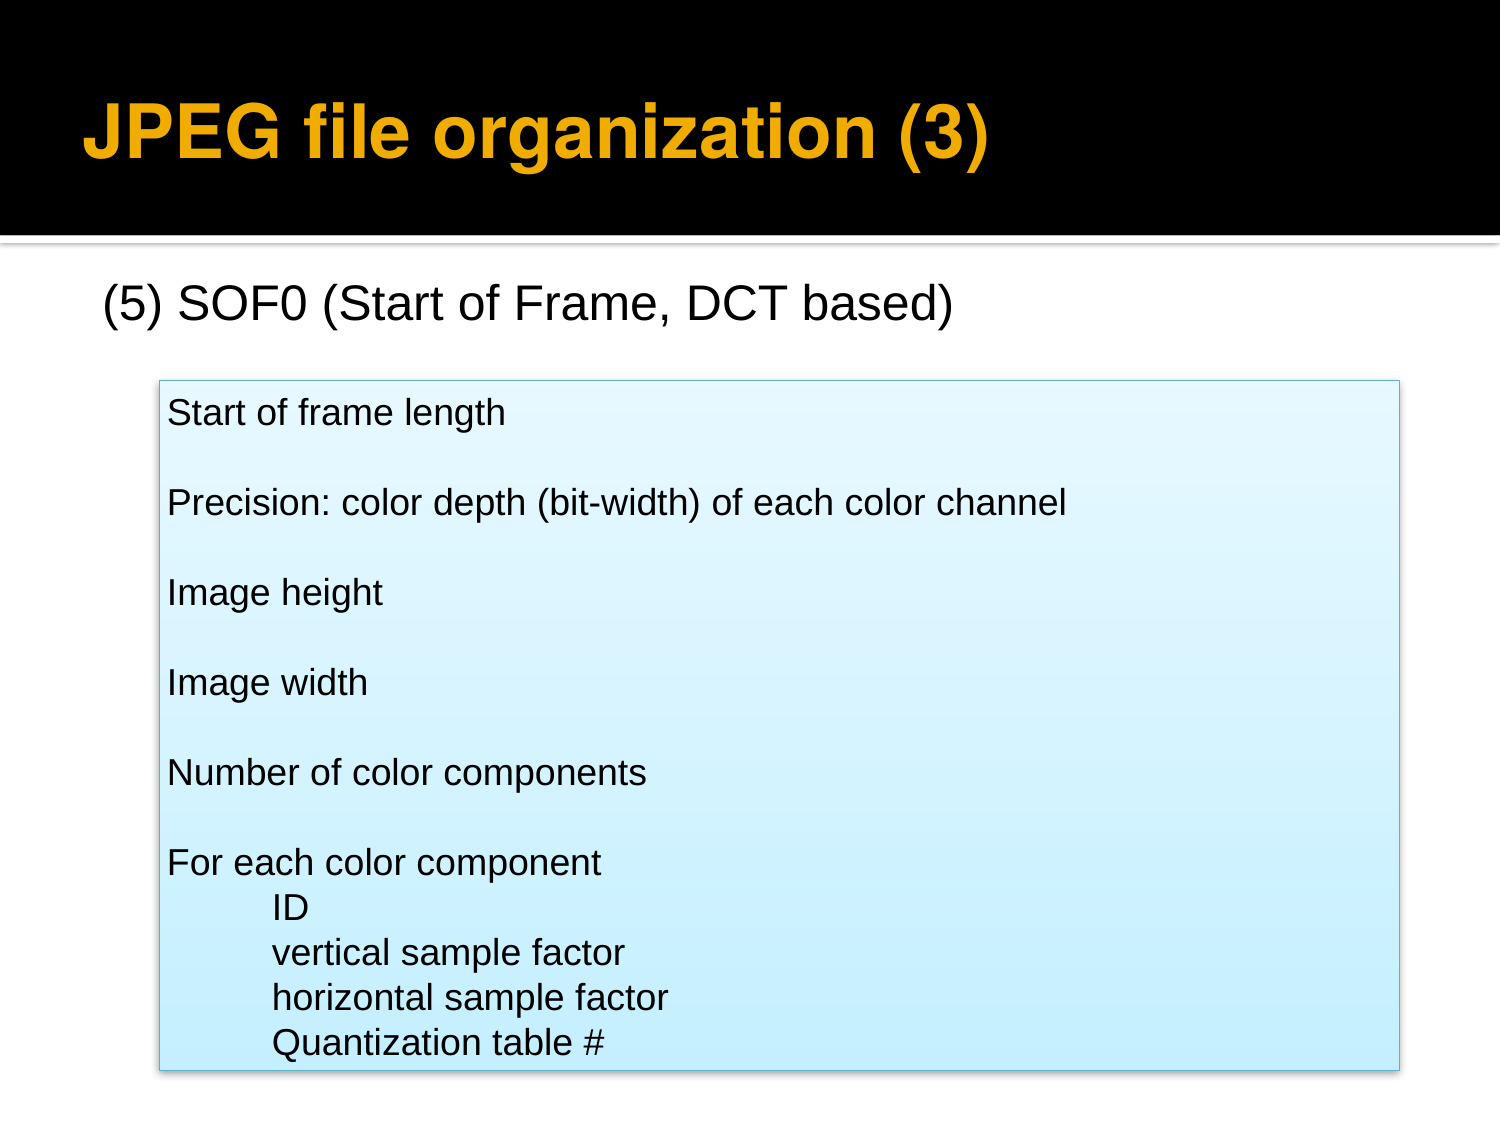

# JPEG file organization (3)
(5) SOF0 (Start of Frame, DCT based)
Start of frame length

Precision: color depth (bit-width) of each color channel

Image height

Image width

Number of color components

For each color component
          ID
          vertical sample factor
          horizontal sample factor
          Quantization table #